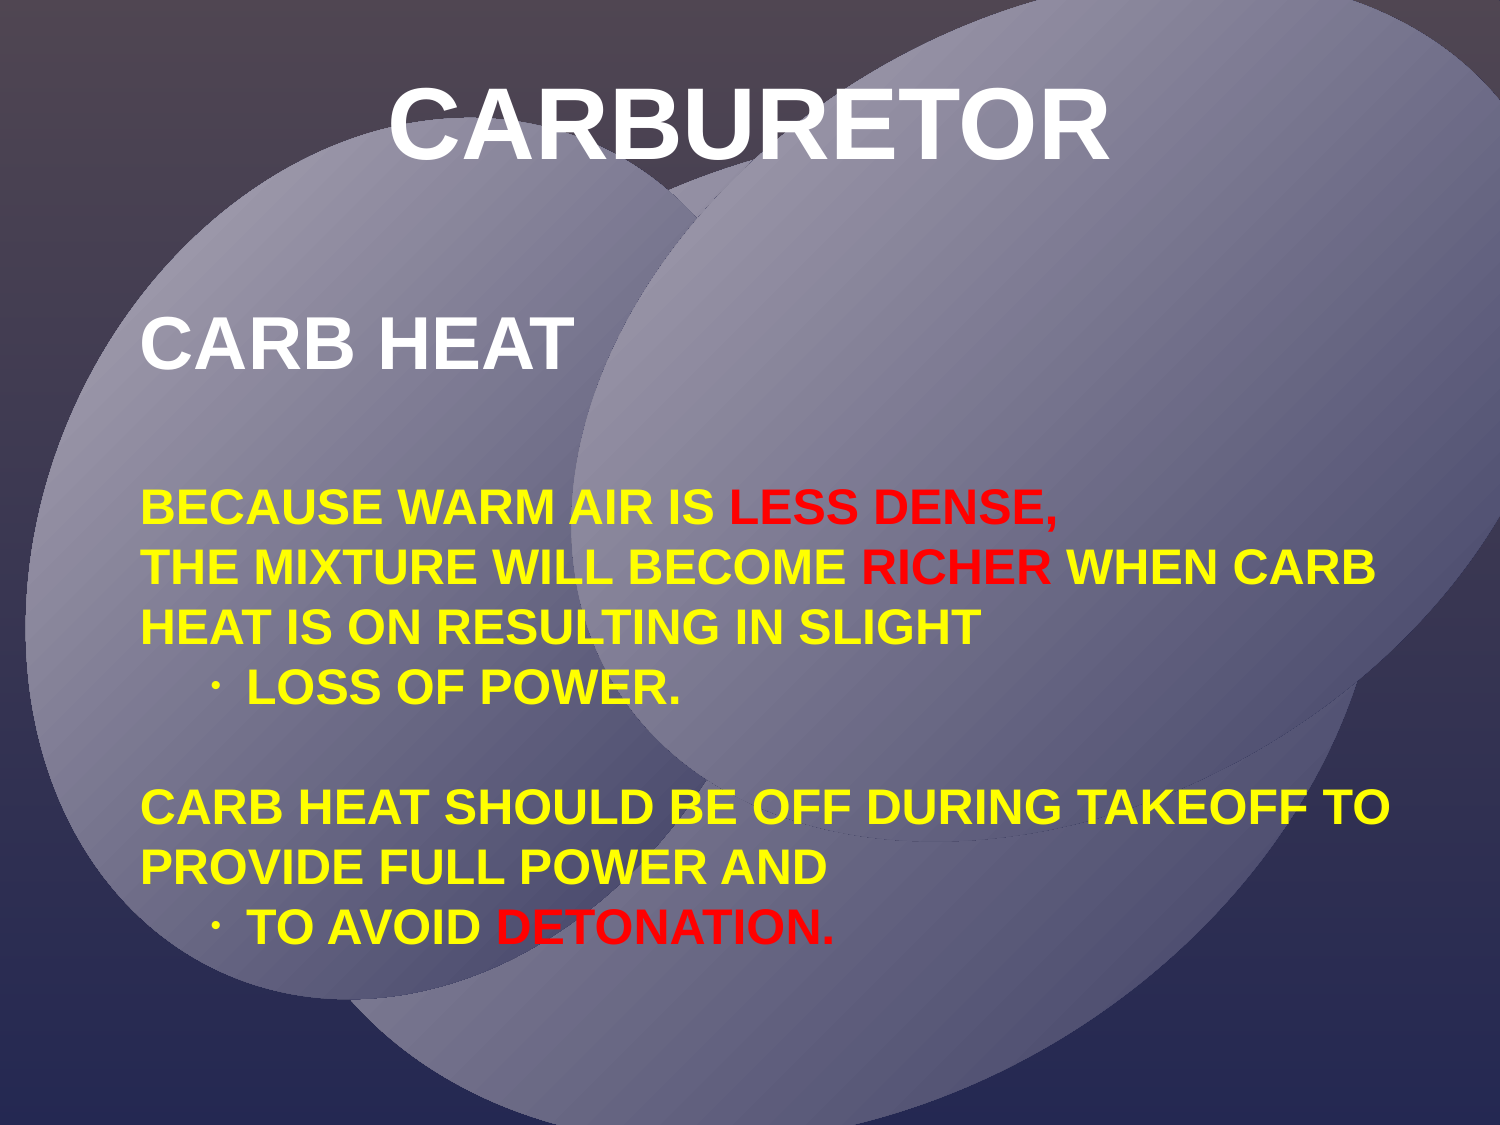

CARBURETOR
CARB HEAT

BECAUSE WARM AIR IS LESS DENSE,
THE MIXTURE WILL BECOME RICHER WHEN CARB HEAT IS ON RESULTING IN SLIGHT
LOSS OF POWER.

CARB HEAT SHOULD BE OFF DURING TAKEOFF TO PROVIDE FULL POWER AND
TO AVOID DETONATION.